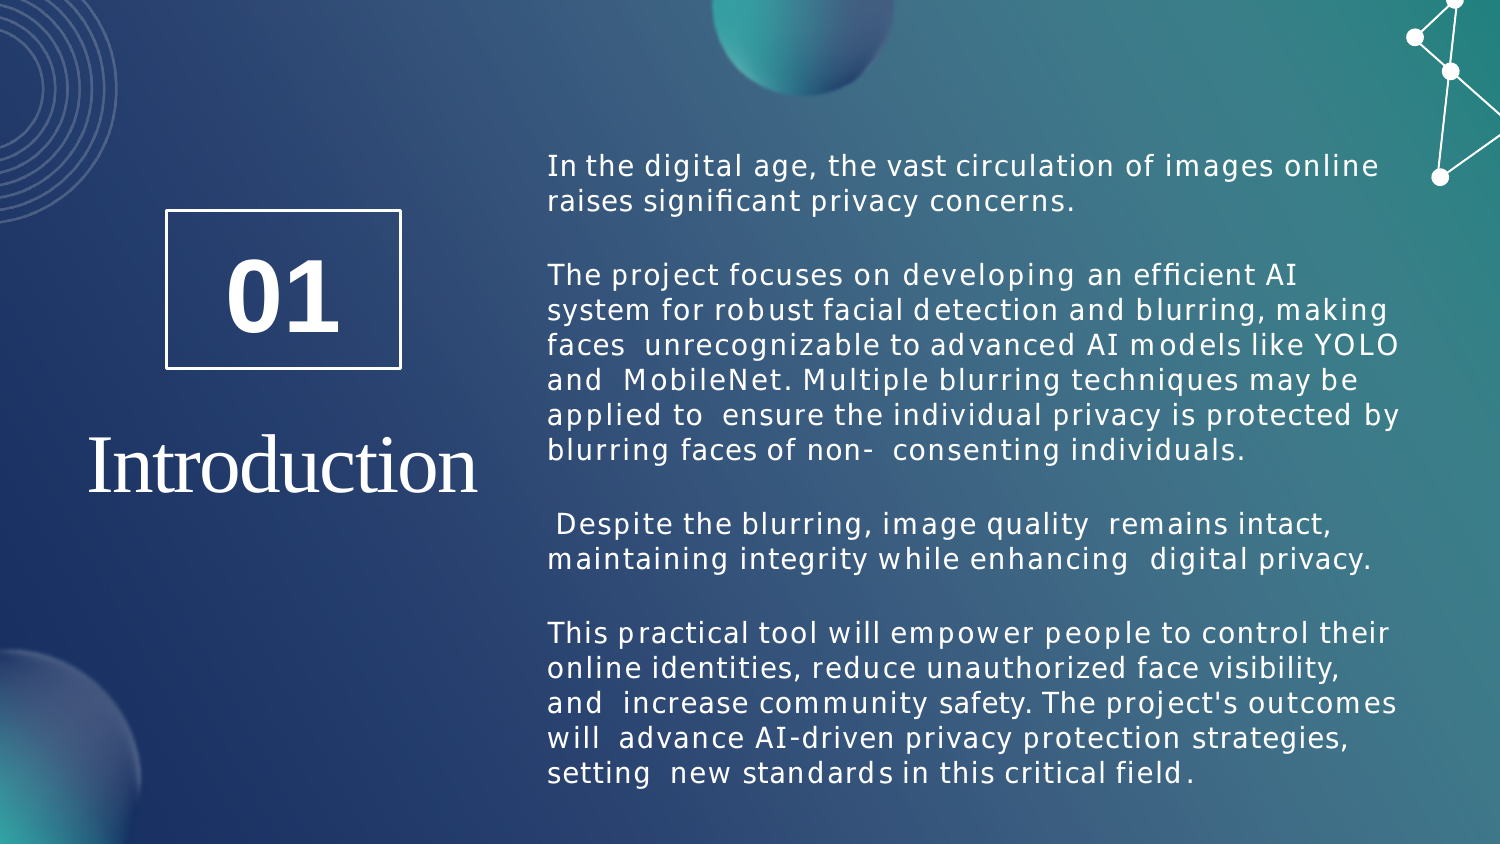

In the digital age, the vast circulation of images online  raises significant privacy concerns.

The project focuses on developing an efficient AI system for robust facial detection and blurring, making faces  unrecognizable to advanced AI models like YOLO and  MobileNet. Multiple blurring techniques may be applied to  ensure the individual privacy is protected by blurring faces of non-  consenting individuals.

 Despite the blurring, image quality  remains intact, maintaining integrity while enhancing  digital privacy.

This practical tool will empower people to control their  online identities, reduce unauthorized face visibility, and  increase community safety. The project's outcomes will  advance AI-driven privacy protection strategies, setting  new standards in this critical field.

01
# Introduction